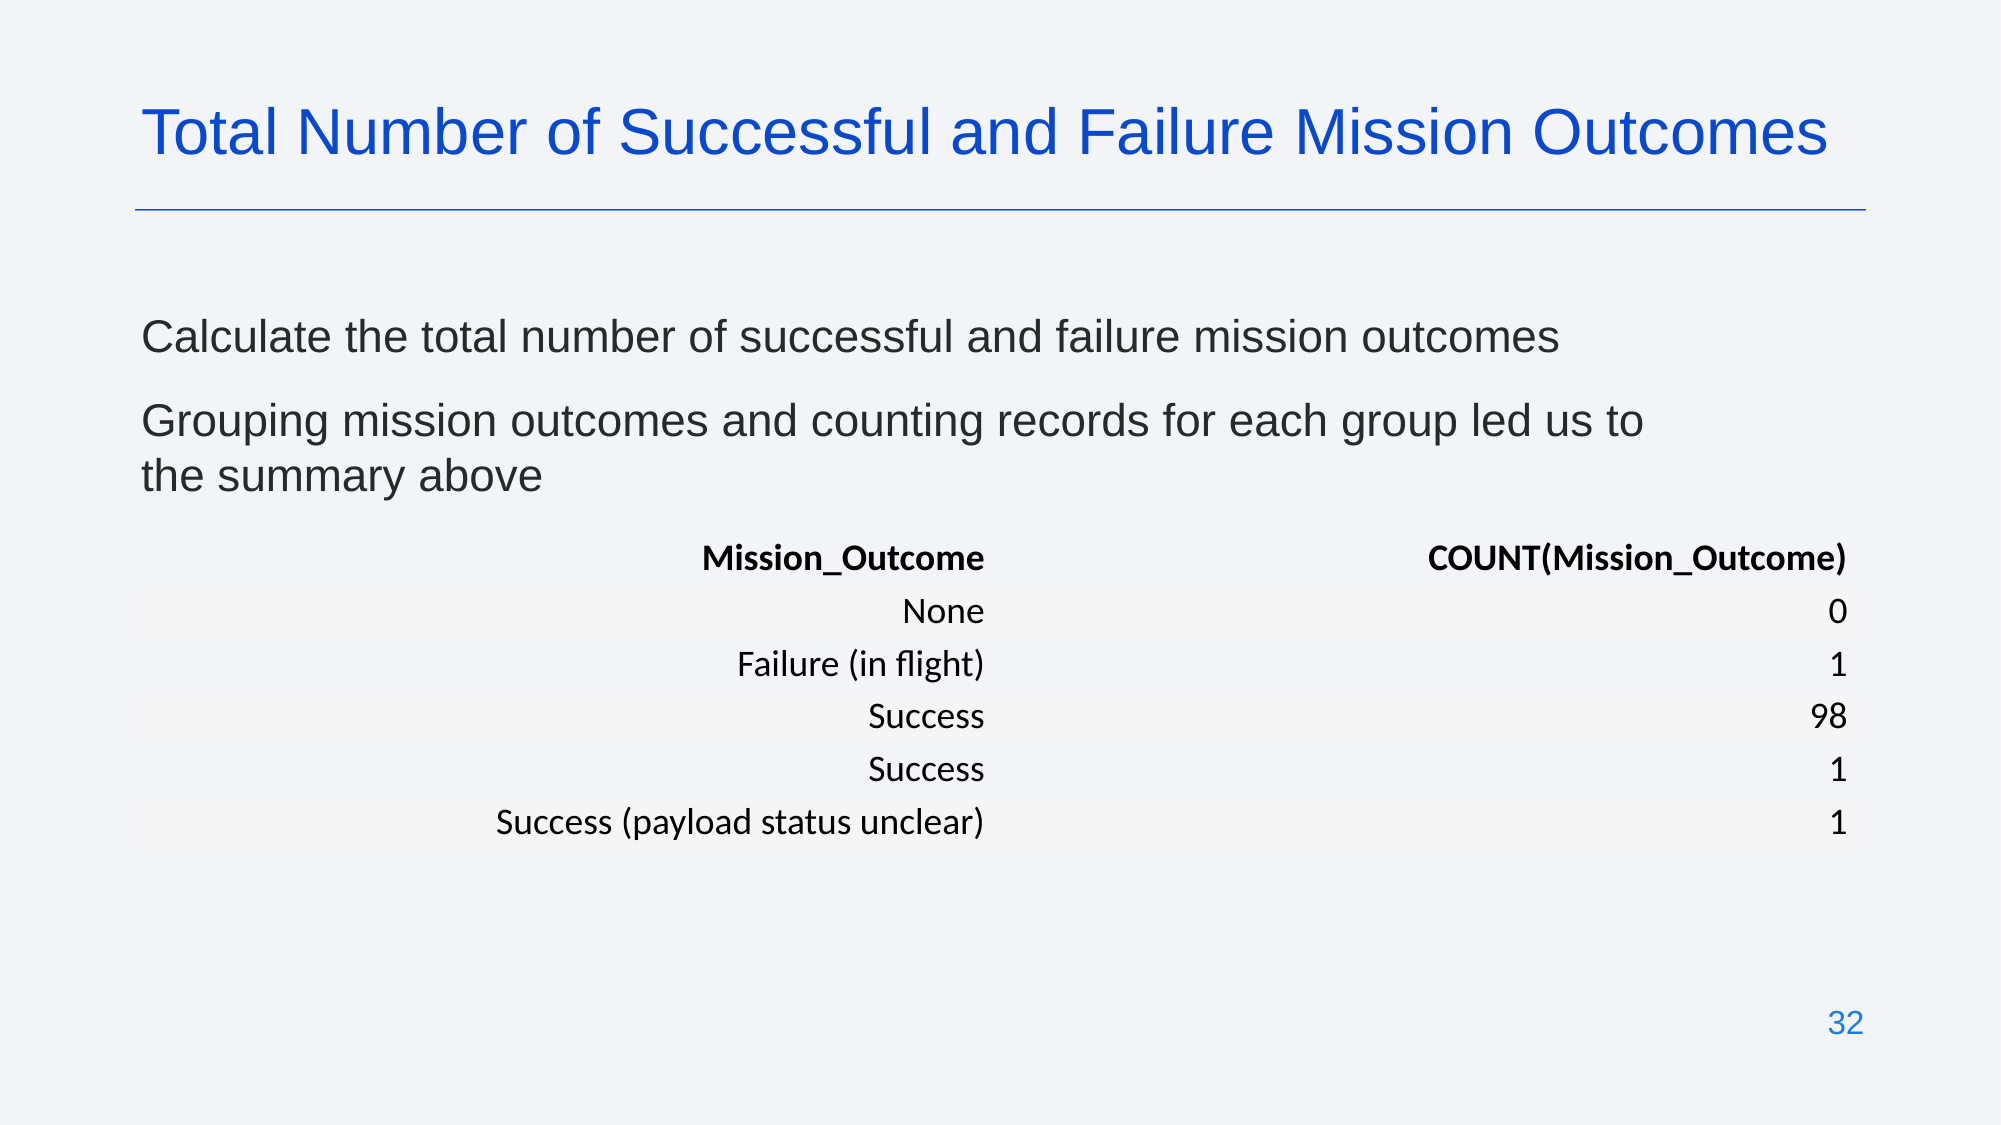

Total Number of Successful and Failure Mission Outcomes
Calculate the total number of successful and failure mission outcomes
Grouping mission outcomes and counting records for each group led us to
the summary above
| Mission\_Outcome | COUNT(Mission\_Outcome) |
| --- | --- |
| None | 0 |
| Failure (in flight) | 1 |
| Success | 98 |
| Success | 1 |
| Success (payload status unclear) | 1 |
32